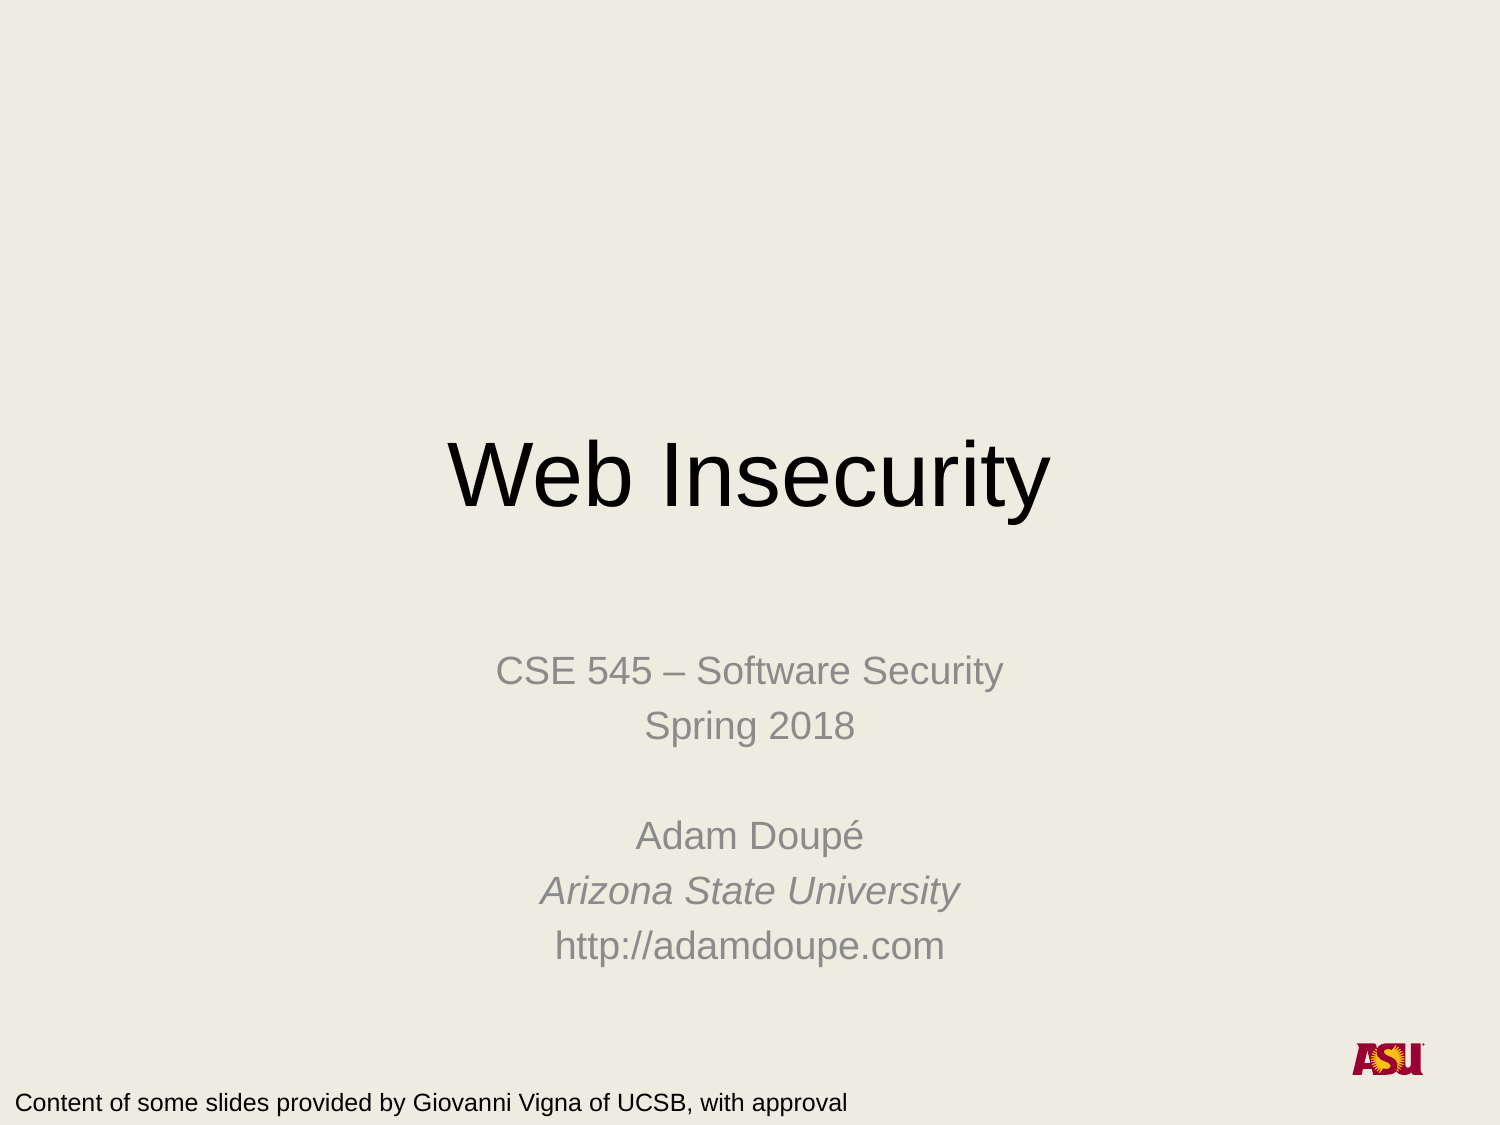

# Web Insecurity
CSE 545 – Software Security
Spring 2018

Adam Doupé
Arizona State University
http://adamdoupe.com
Content of some slides provided by Giovanni Vigna of UCSB, with approval